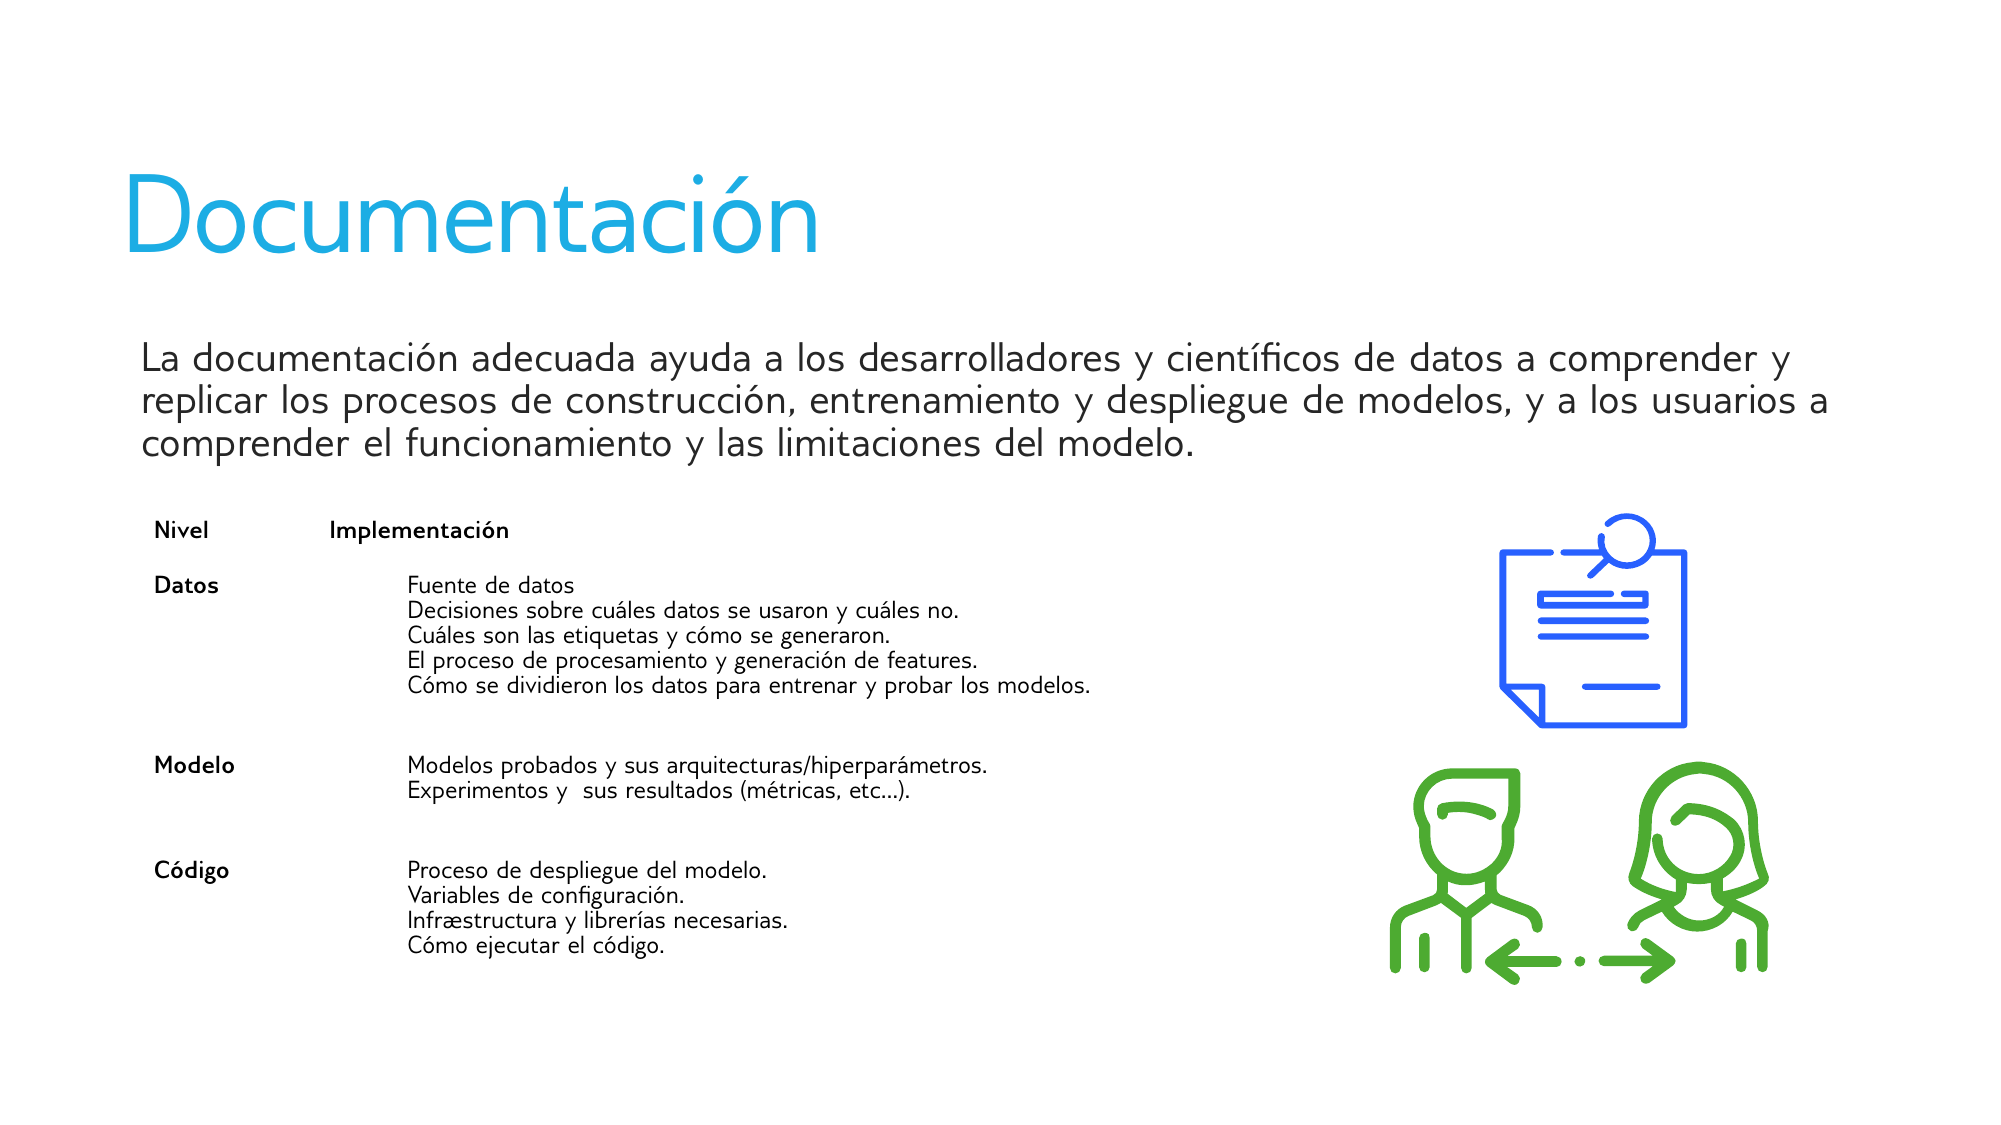

# Documentación
La documentación adecuada ayuda a los desarrolladores y científicos de datos a comprender y replicar los procesos de construcción, entrenamiento y despliegue de modelos, y a los usuarios a comprender el funcionamiento y las limitaciones del modelo.

| Nivel | Implementación |
| --- | --- |
| Datos | Fuente de datos Decisiones sobre cuáles datos se usaron y cuáles no. Cuáles son las etiquetas y cómo se generaron. El proceso de procesamiento y generación de features. Cómo se dividieron los datos para entrenar y probar los modelos. |
| Modelo | Modelos probados y sus arquitecturas/hiperparámetros. Experimentos y sus resultados (métricas, etc…). |
| Código | Proceso de despliegue del modelo. Variables de configuración. Infraestructura y librerías necesarias. Cómo ejecutar el código. |